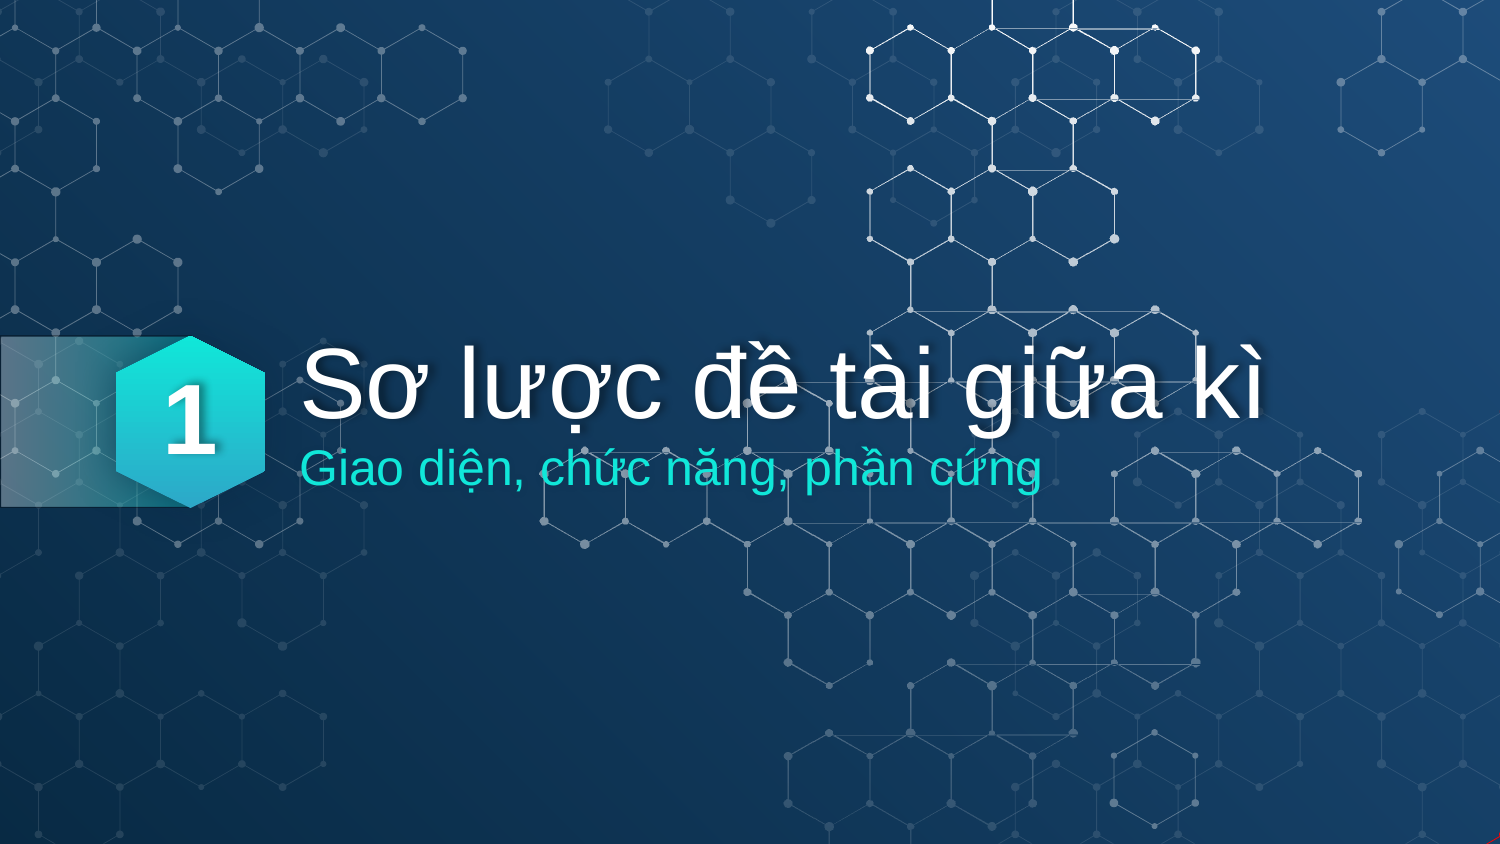

1
# Sơ lược đề tài giữa kì
Giao diện, chức năng, phần cứng